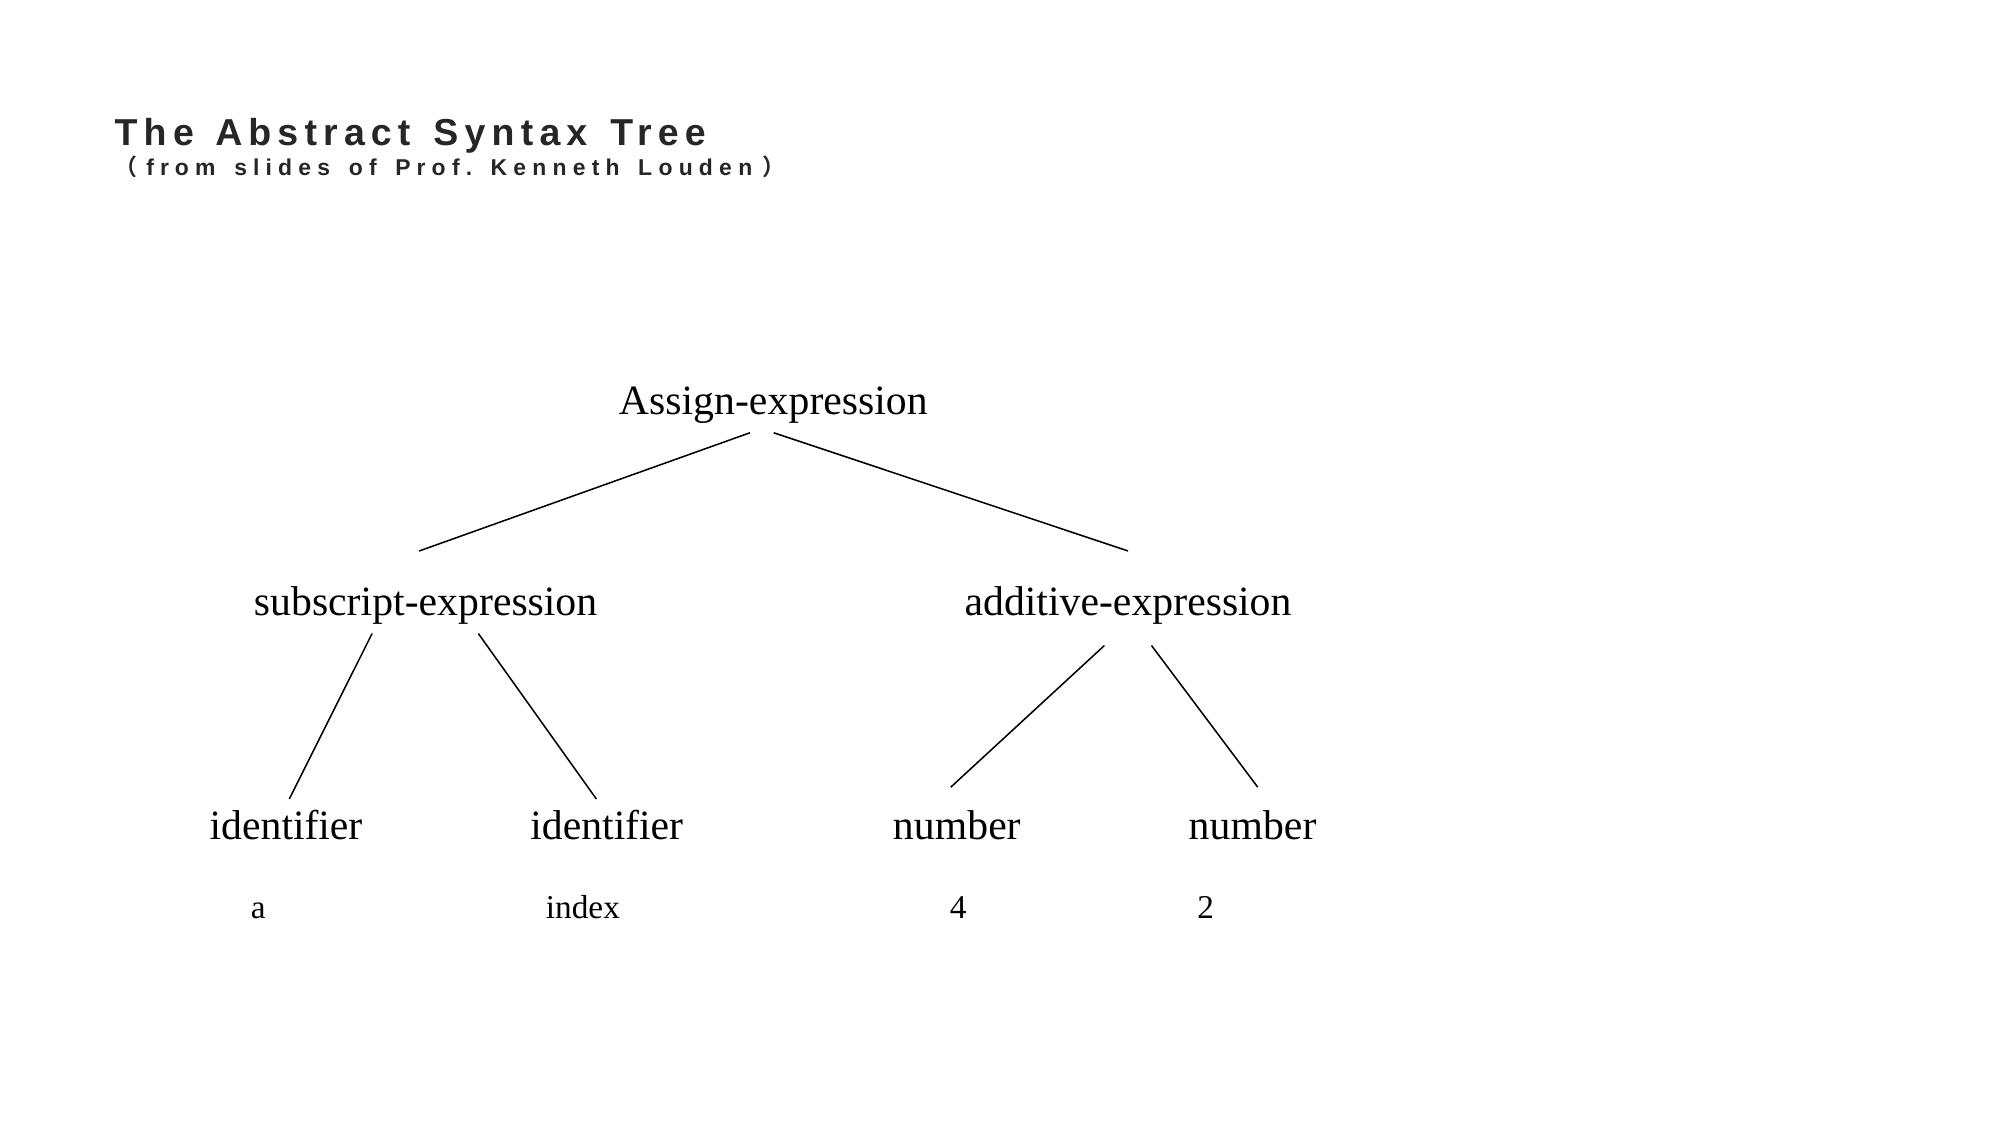

# The Abstract Syntax Tree （from slides of Prof. Kenneth Louden）
Assign-expression

subscript-expression                                   additive-expression

identifier                identifier                    number                number
     a                                  index                                        4                            2
42